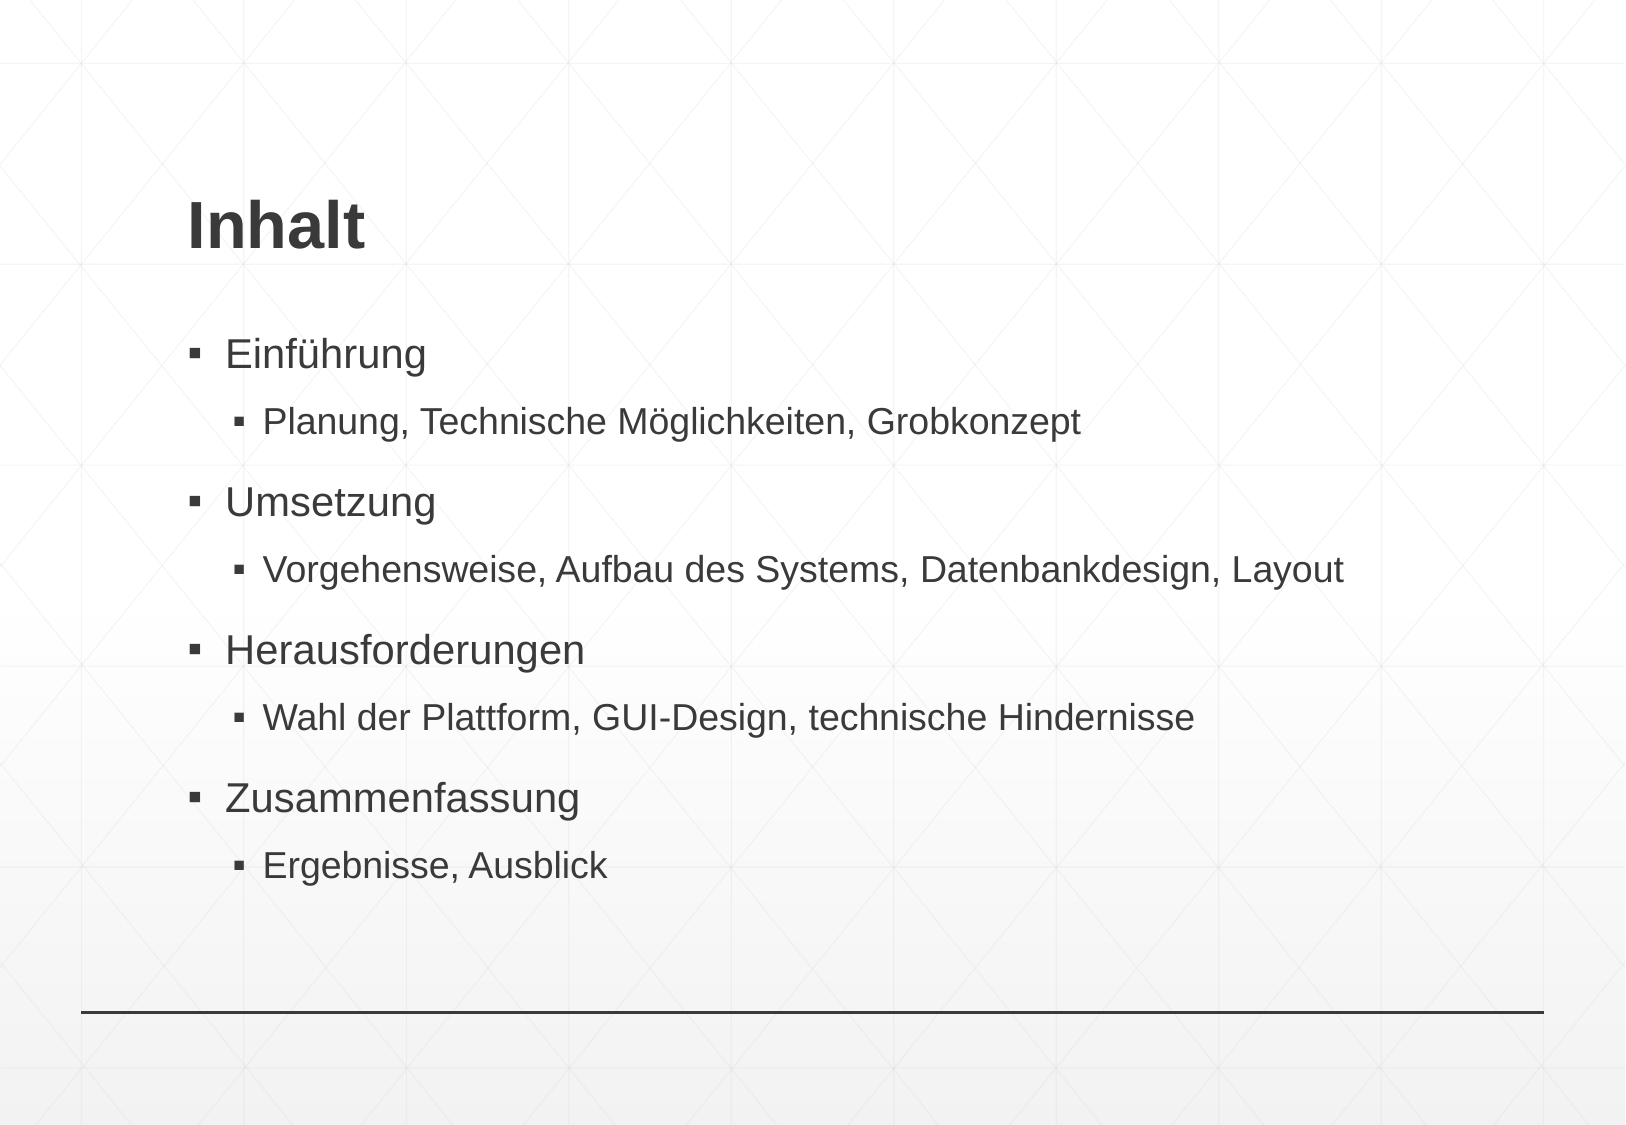

# Inhalt
Einführung
Planung, Technische Möglichkeiten, Grobkonzept
Umsetzung
Vorgehensweise, Aufbau des Systems, Datenbankdesign, Layout
Herausforderungen
Wahl der Plattform, GUI-Design, technische Hindernisse
Zusammenfassung
Ergebnisse, Ausblick